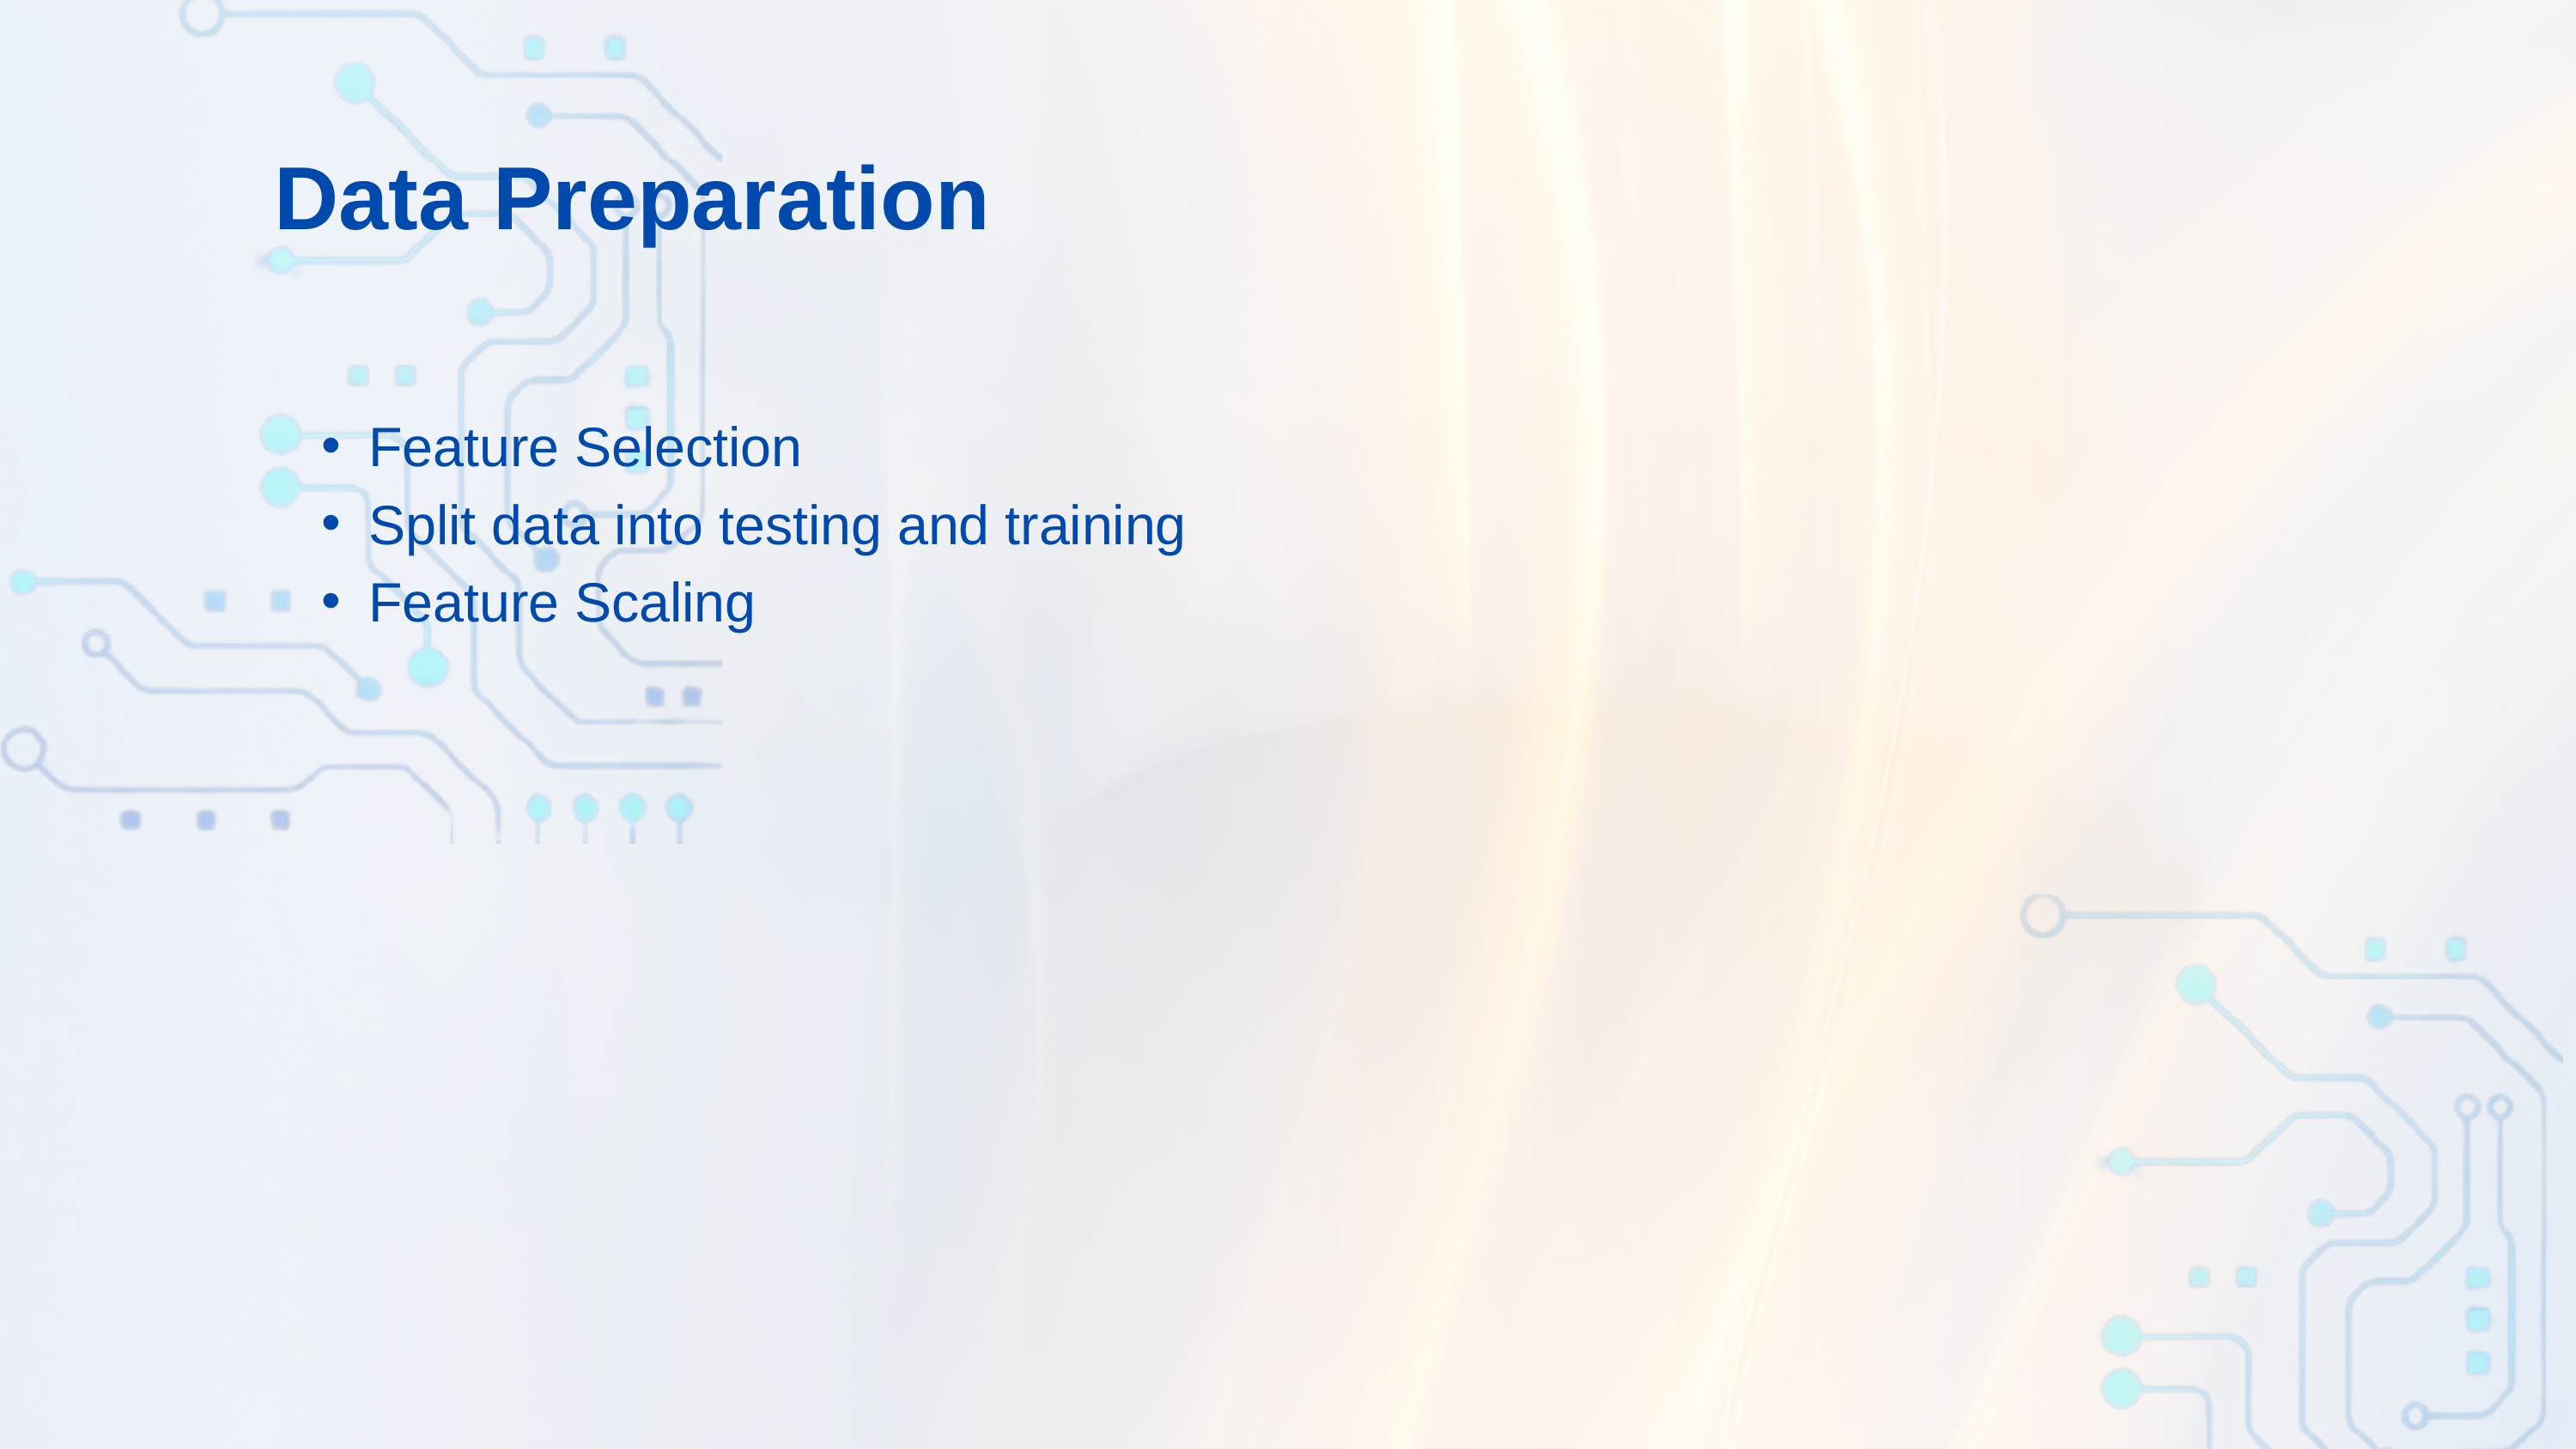

Data Preparation
Feature Selection
Split data into testing and training
Feature Scaling